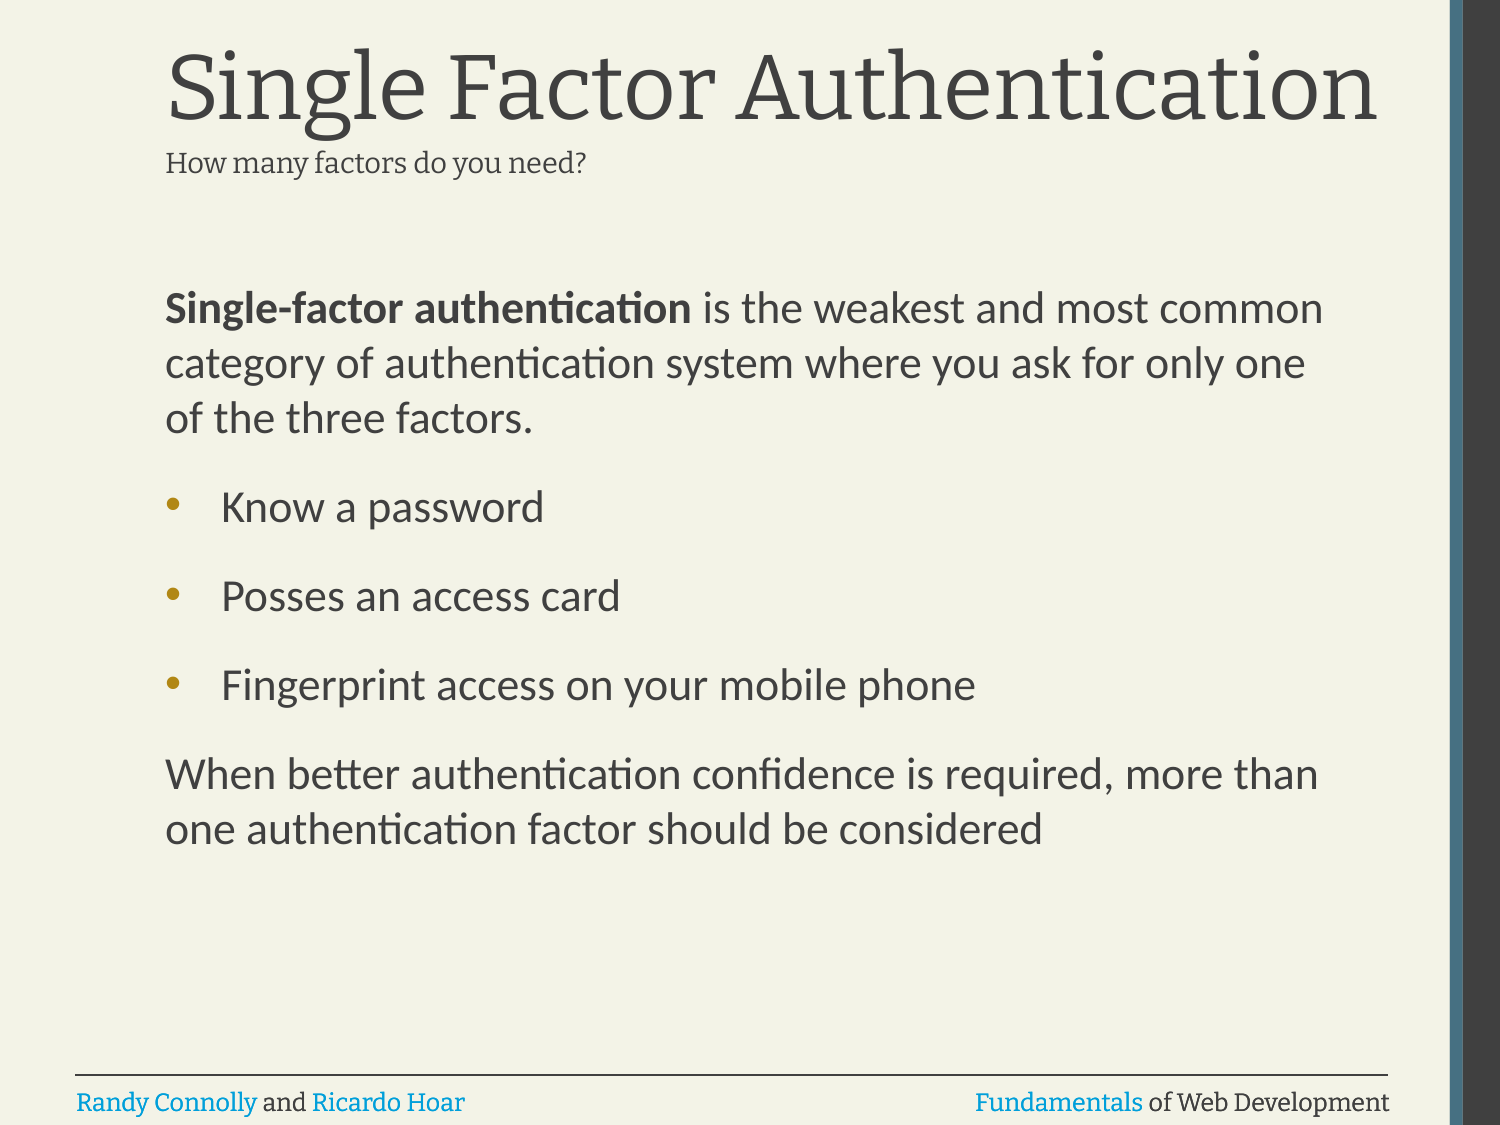

# Single Factor Authentication
How many factors do you need?
Single-factor authentication is the weakest and most common category of authentication system where you ask for only one of the three factors.
Know a password
Posses an access card
Fingerprint access on your mobile phone
When better authentication confidence is required, more than one authentication factor should be considered